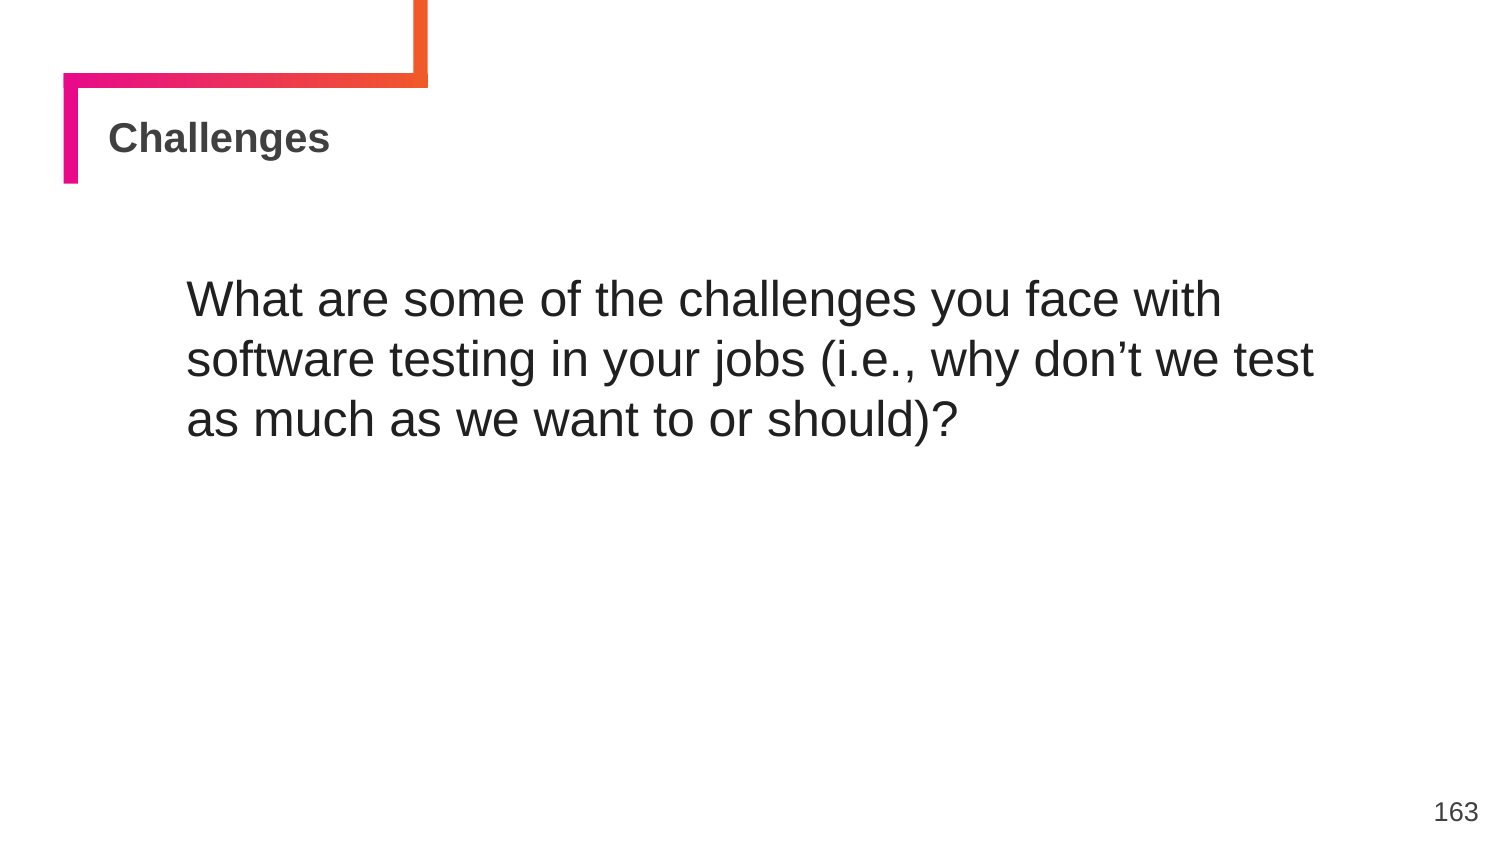

# Challenges

What are some of the challenges you face with software testing in your jobs (i.e., why don’t we test as much as we want to or should)?
163